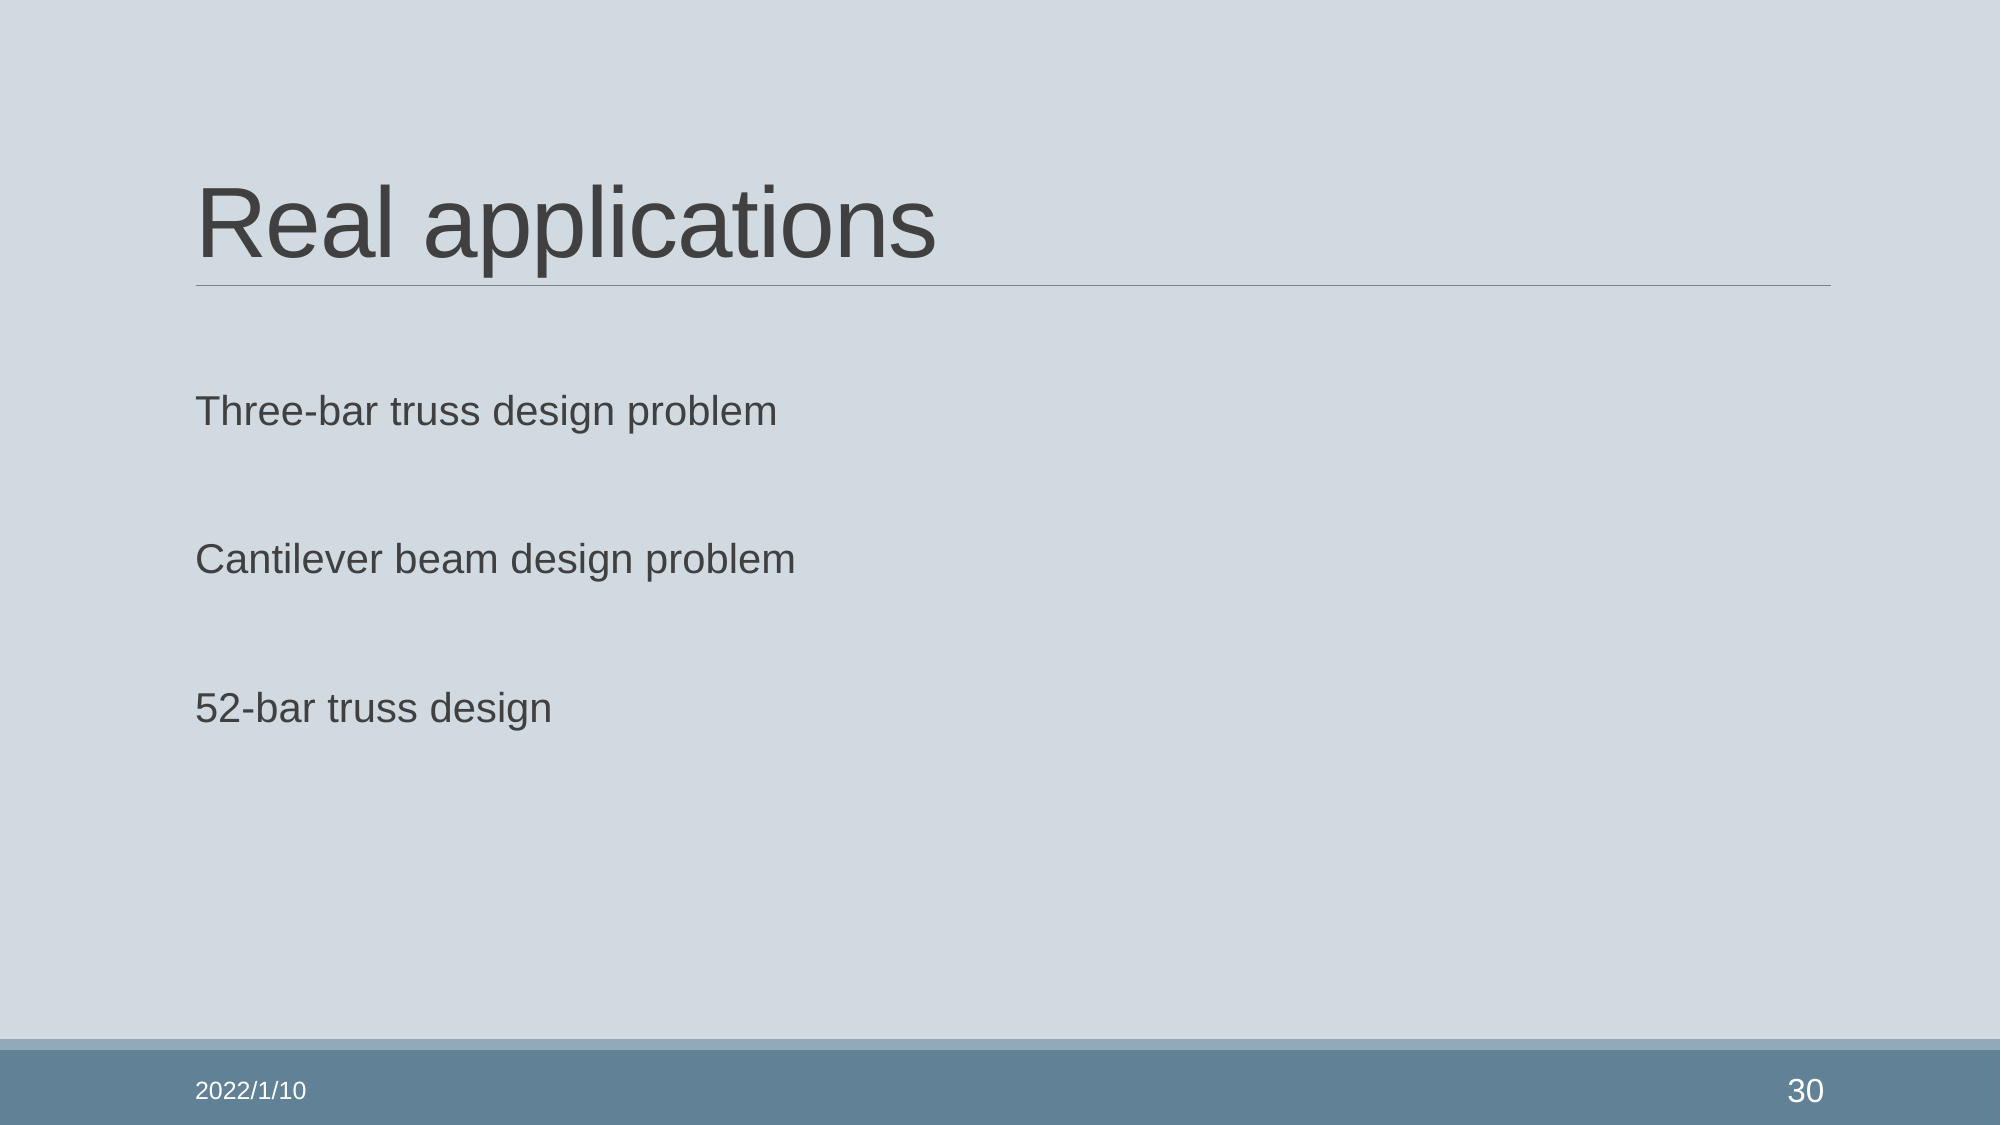

# Real applications

Three-bar truss design problem

Cantilever beam design problem

52-bar truss design

2022/1/10
30